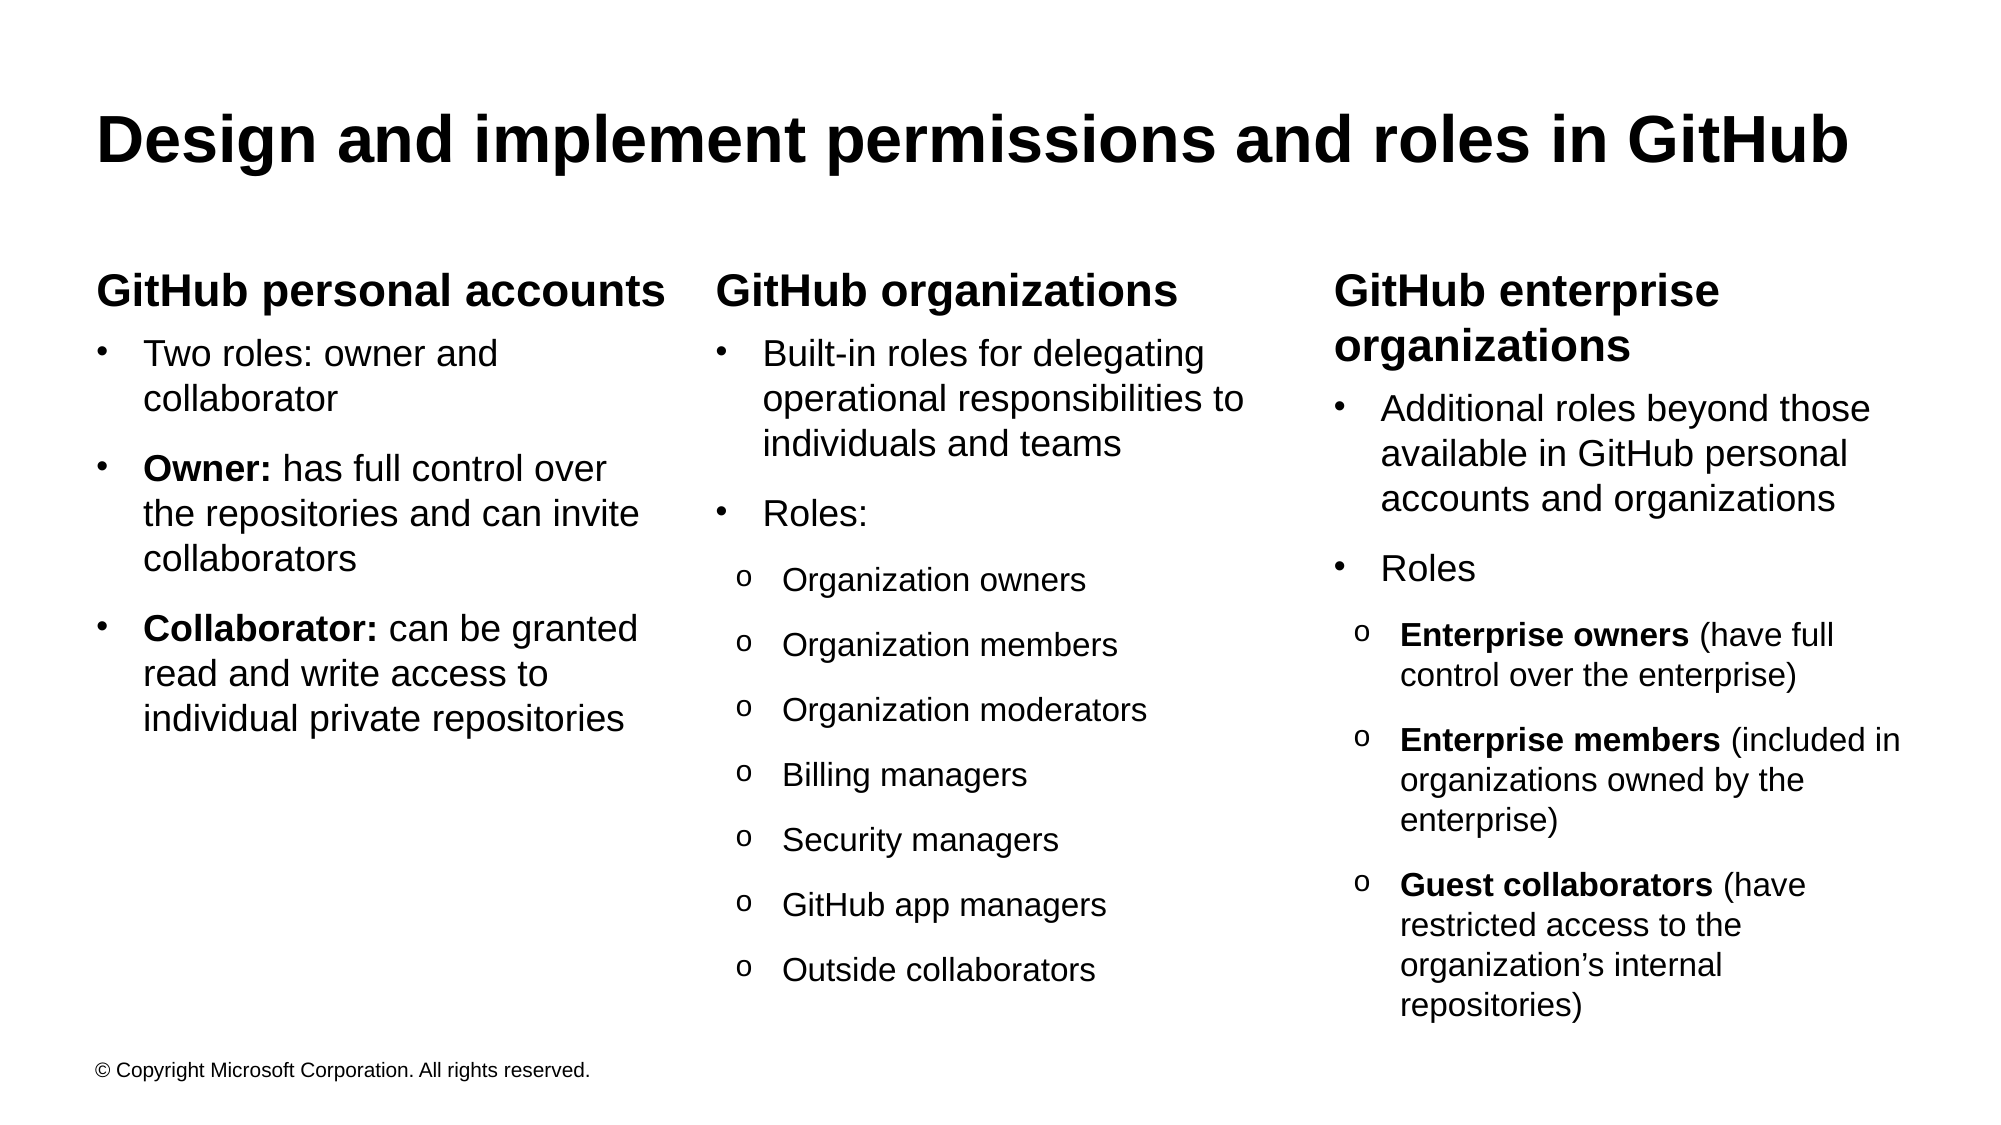

# Design and implement permissions and roles in GitHub
GitHub personal accounts
Two roles: owner and collaborator
Owner: has full control over the repositories and can invite collaborators
Collaborator: can be granted read and write access to individual private repositories
GitHub organizations
Built-in roles for delegating operational responsibilities to individuals and teams
Roles:
Organization owners
Organization members
Organization moderators
Billing managers
Security managers
GitHub app managers
Outside collaborators
GitHub enterprise organizations
Additional roles beyond those available in GitHub personal accounts and organizations
Roles
Enterprise owners (have full control over the enterprise)
Enterprise members (included in organizations owned by the enterprise)
Guest collaborators (have restricted access to the organization’s internal repositories)